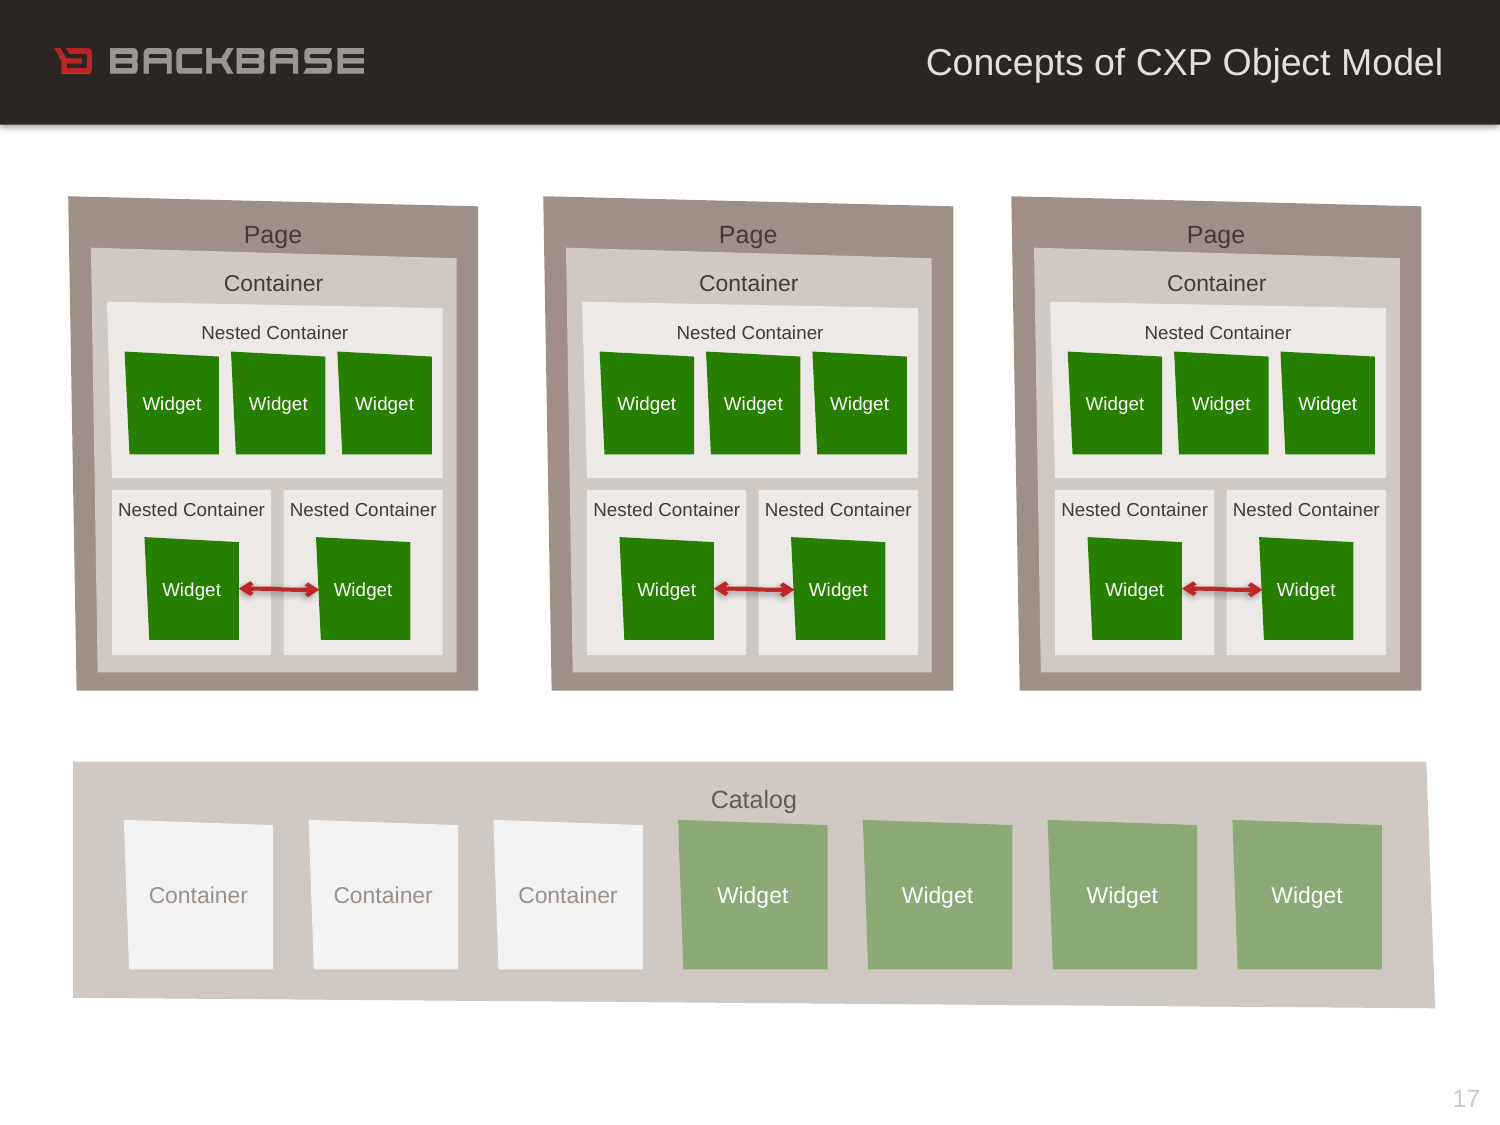

Concepts of CXP Object Model
Page
Page
Page
Container
Container
Container
Nested Container
Nested Container
Nested Container
Widget
Widget
Widget
Widget
Widget
Widget
Widget
Widget
Widget
Nested Container
Nested Container
Nested Container
Nested Container
Nested Container
Nested Container
Widget
Widget
Widget
Widget
Widget
Widget
Catalog
Container
Container
Container
Widget
Widget
Widget
Widget
17